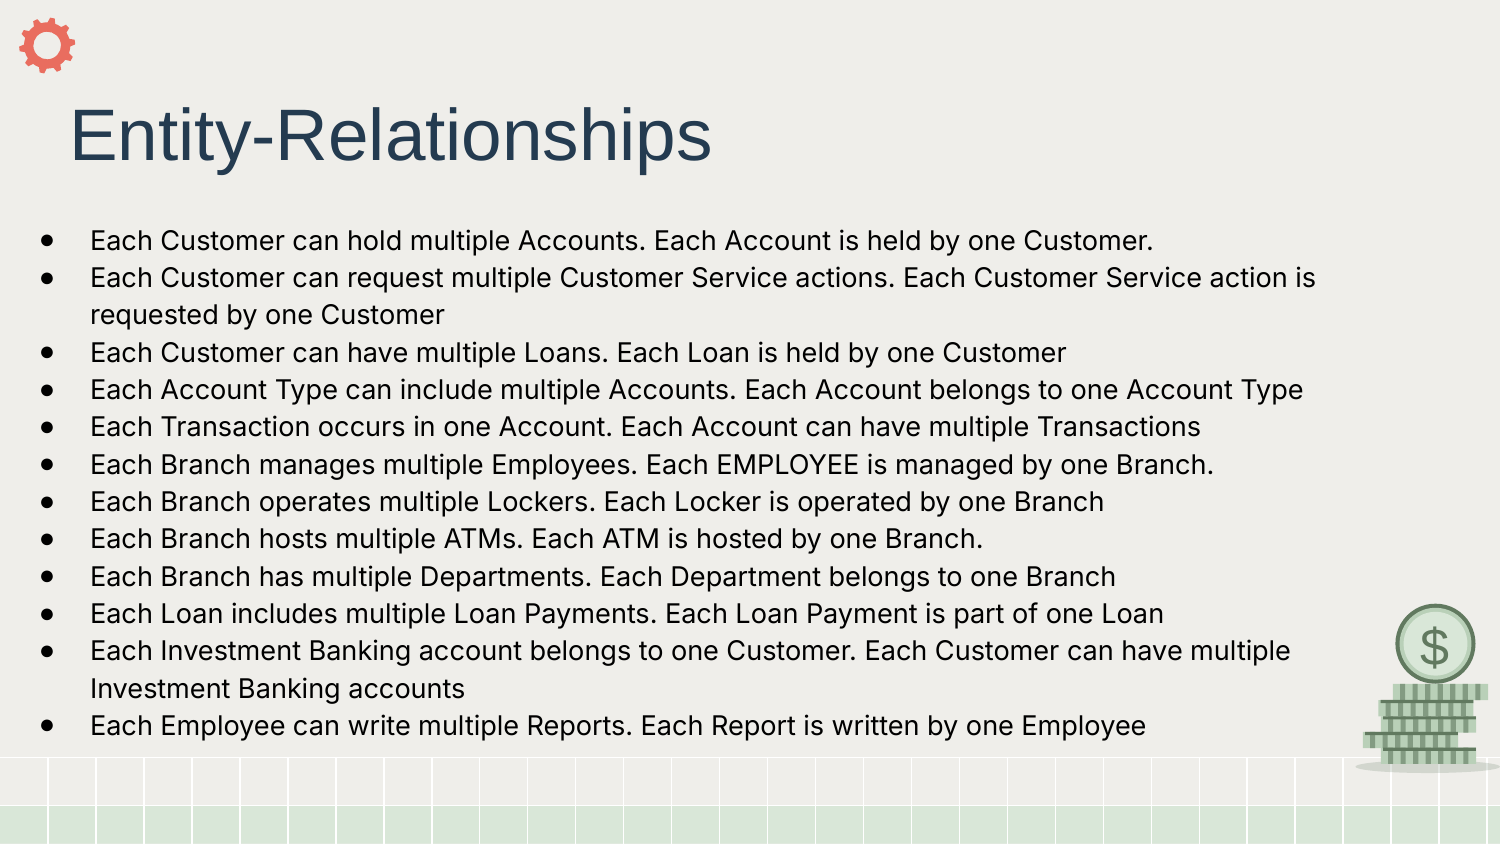

# Entity-Relationships
Each Customer can hold multiple Accounts. Each Account is held by one Customer.
Each Customer can request multiple Customer Service actions. Each Customer Service action is requested by one Customer
Each Customer can have multiple Loans. Each Loan is held by one Customer
Each Account Type can include multiple Accounts. Each Account belongs to one Account Type
Each Transaction occurs in one Account. Each Account can have multiple Transactions
Each Branch manages multiple Employees. Each EMPLOYEE is managed by one Branch.
Each Branch operates multiple Lockers. Each Locker is operated by one Branch
Each Branch hosts multiple ATMs. Each ATM is hosted by one Branch.
Each Branch has multiple Departments. Each Department belongs to one Branch
Each Loan includes multiple Loan Payments. Each Loan Payment is part of one Loan
Each Investment Banking account belongs to one Customer. Each Customer can have multiple Investment Banking accounts
Each Employee can write multiple Reports. Each Report is written by one Employee